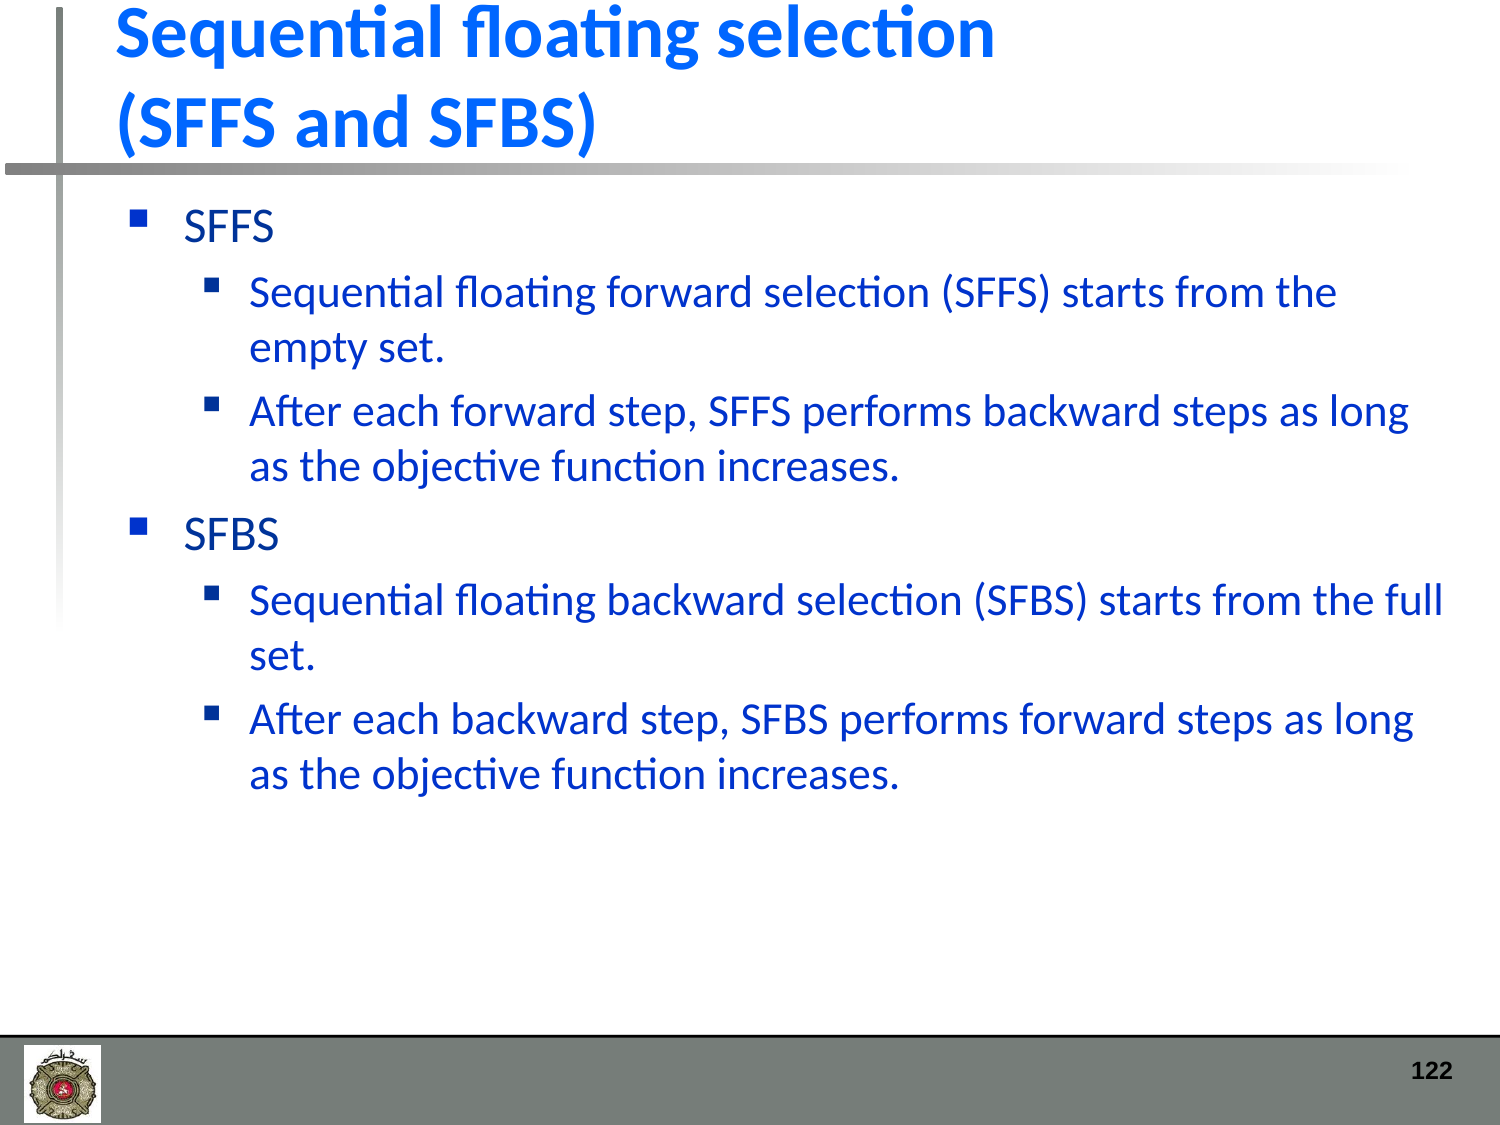

# Sequential floating selection (SFFS and SFBS)
SFFS
Sequential floating forward selection (SFFS) starts from the empty set.
After each forward step, SFFS performs backward steps as long as the objective function increases.
SFBS
Sequential floating backward selection (SFBS) starts from the full set.
After each backward step, SFBS performs forward steps as long as the objective function increases.